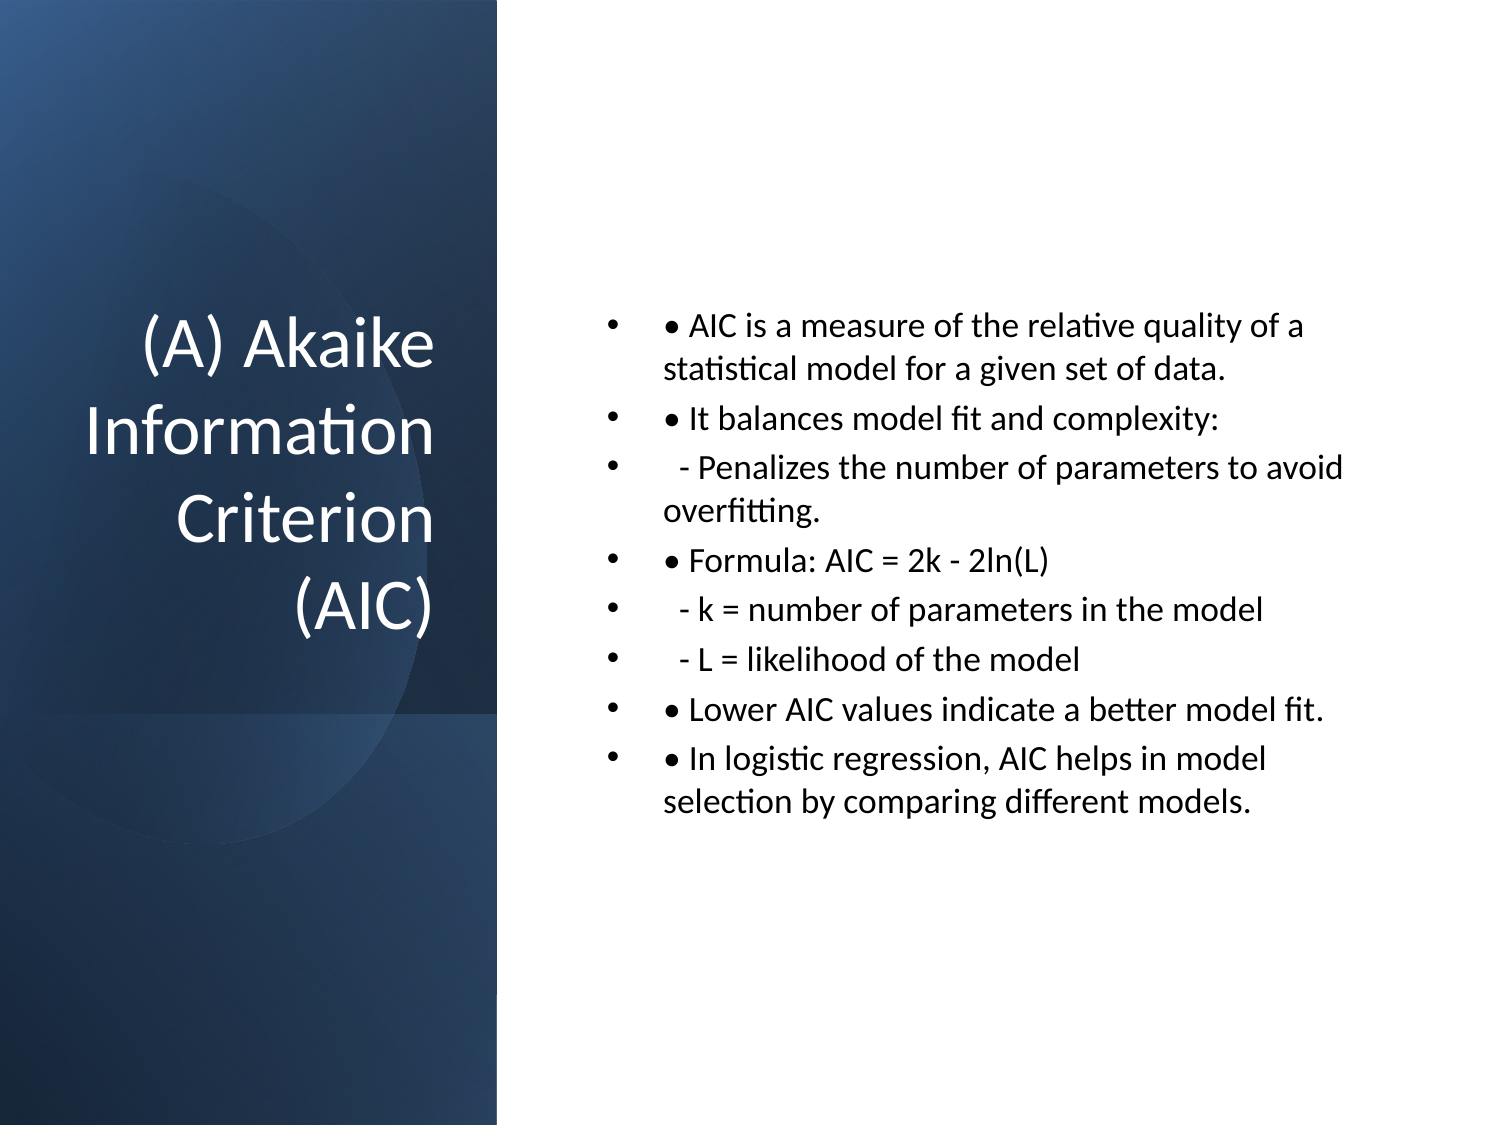

# (A) Akaike Information Criterion (AIC)
• AIC is a measure of the relative quality of a statistical model for a given set of data.
• It balances model fit and complexity:
  - Penalizes the number of parameters to avoid overfitting.
• Formula: AIC = 2k - 2ln(L)
  - k = number of parameters in the model
  - L = likelihood of the model
• Lower AIC values indicate a better model fit.
• In logistic regression, AIC helps in model selection by comparing different models.